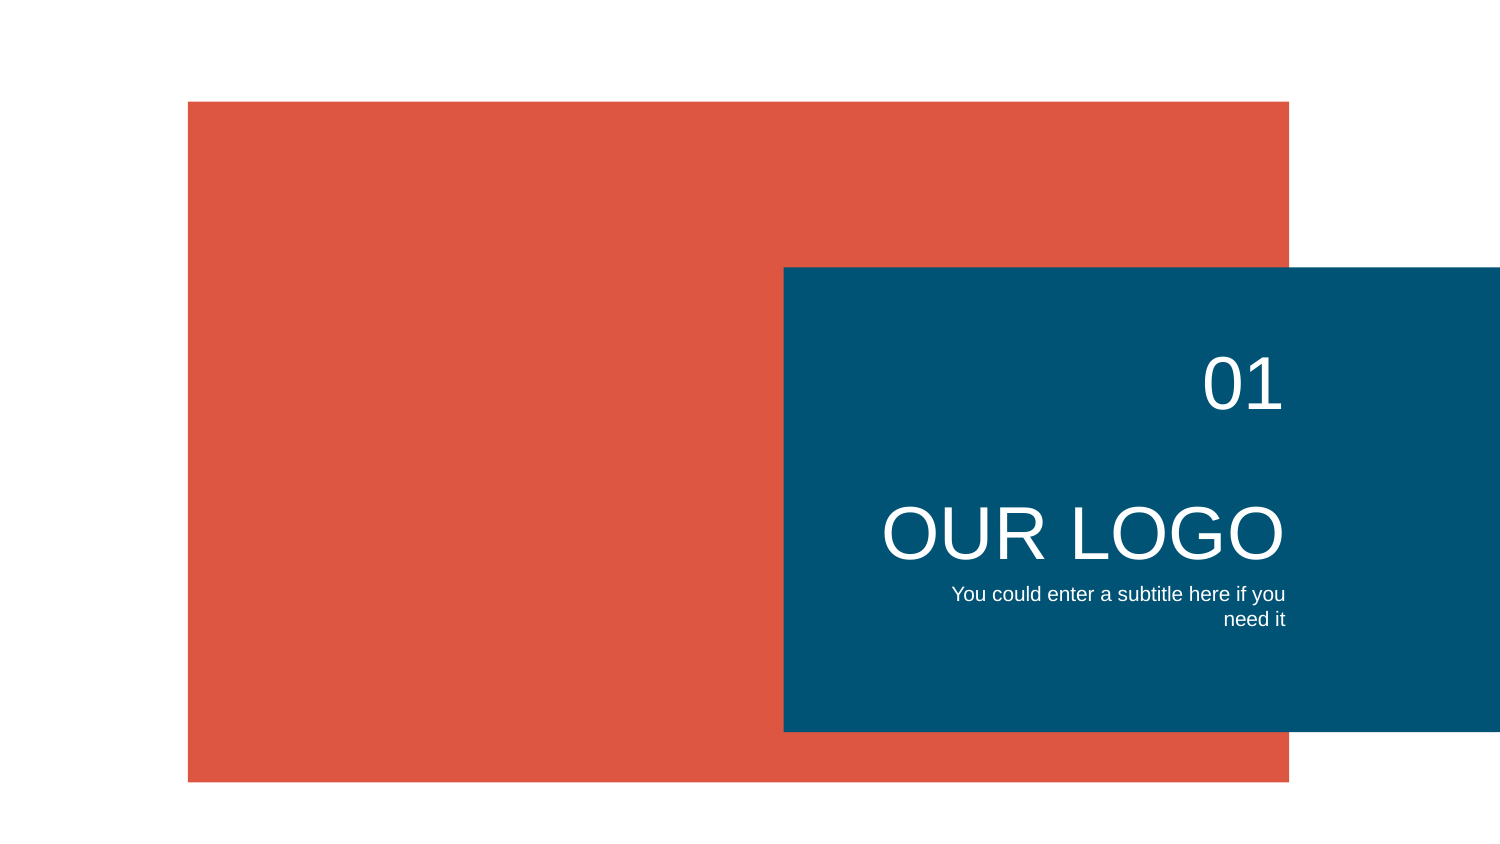

01
# OUR LOGO
You could enter a subtitle here if you need it